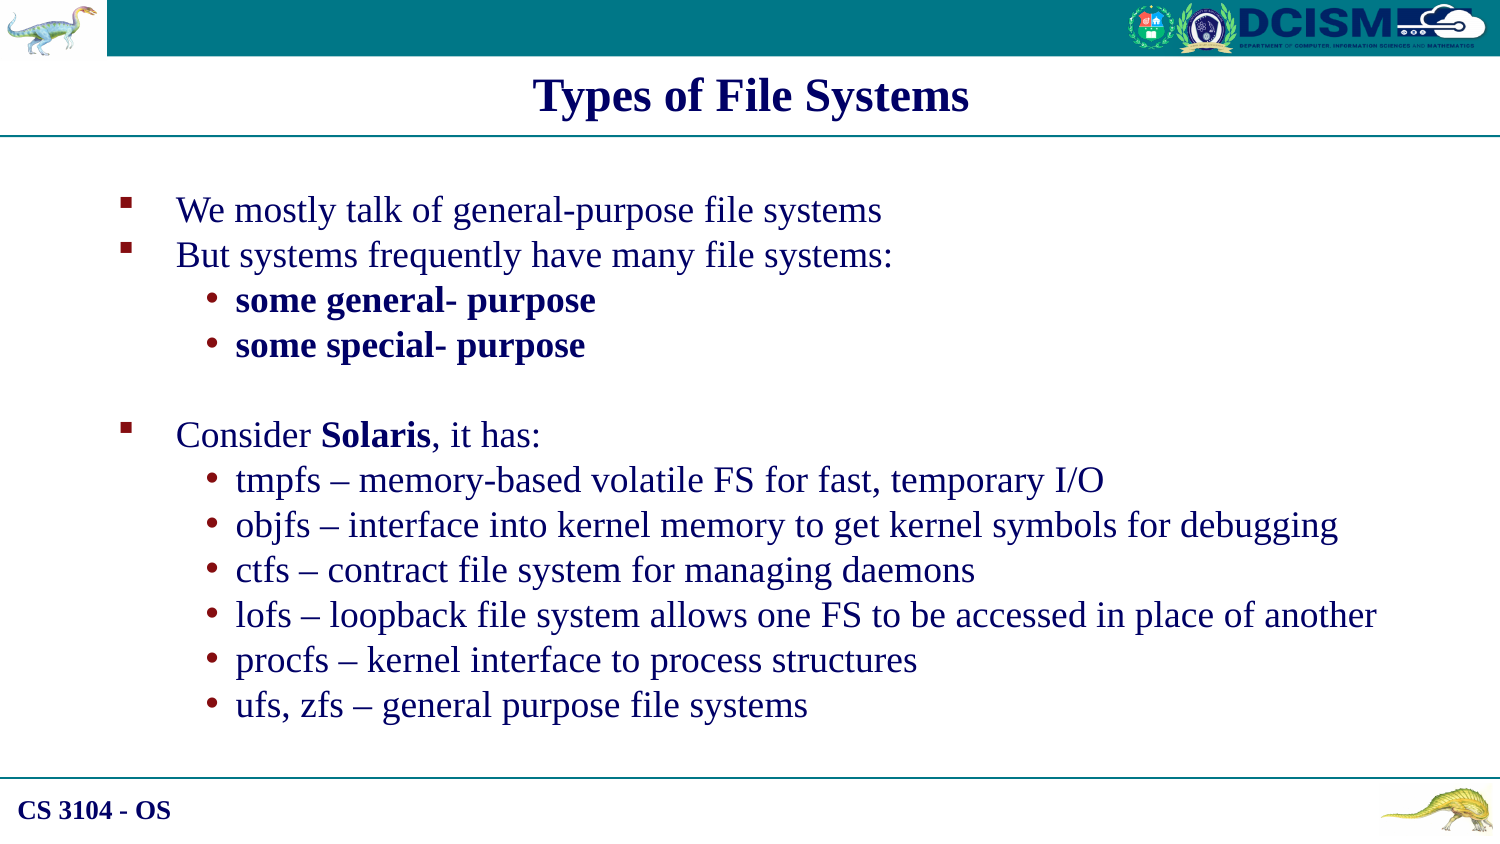

Types of File Systems
We mostly talk of general-purpose file systems
But systems frequently have many file systems:
some general- purpose
some special- purpose

Consider Solaris, it has:
tmpfs – memory-based volatile FS for fast, temporary I/O
objfs – interface into kernel memory to get kernel symbols for debugging
ctfs – contract file system for managing daemons
lofs – loopback file system allows one FS to be accessed in place of another
procfs – kernel interface to process structures
ufs, zfs – general purpose file systems